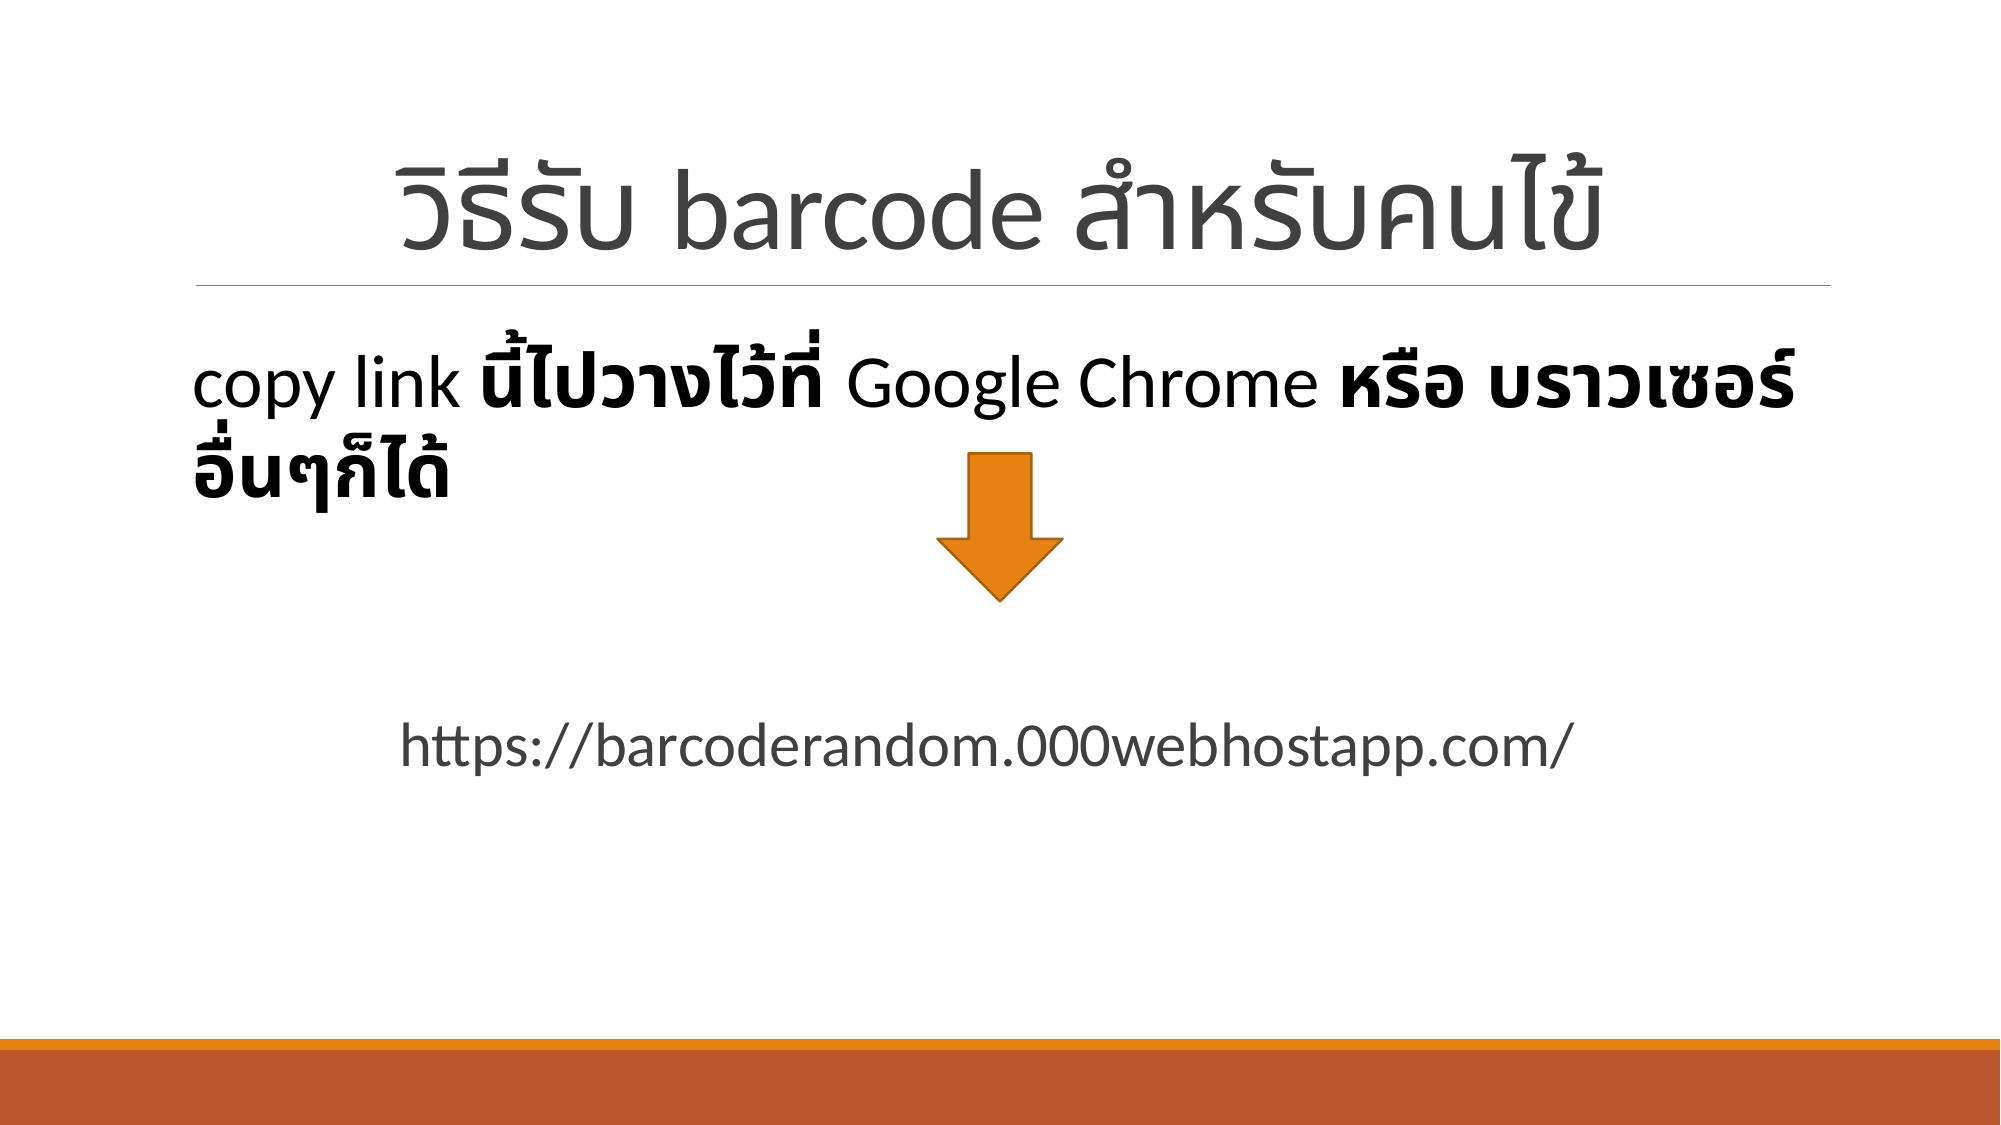

# วิธีรับ barcode สำหรับคนไข้
copy link นี้ไปวางไว้ที่ Google Chrome หรือ บราวเซอร์อื่นๆก็ได้

https://barcoderandom.000webhostapp.com/